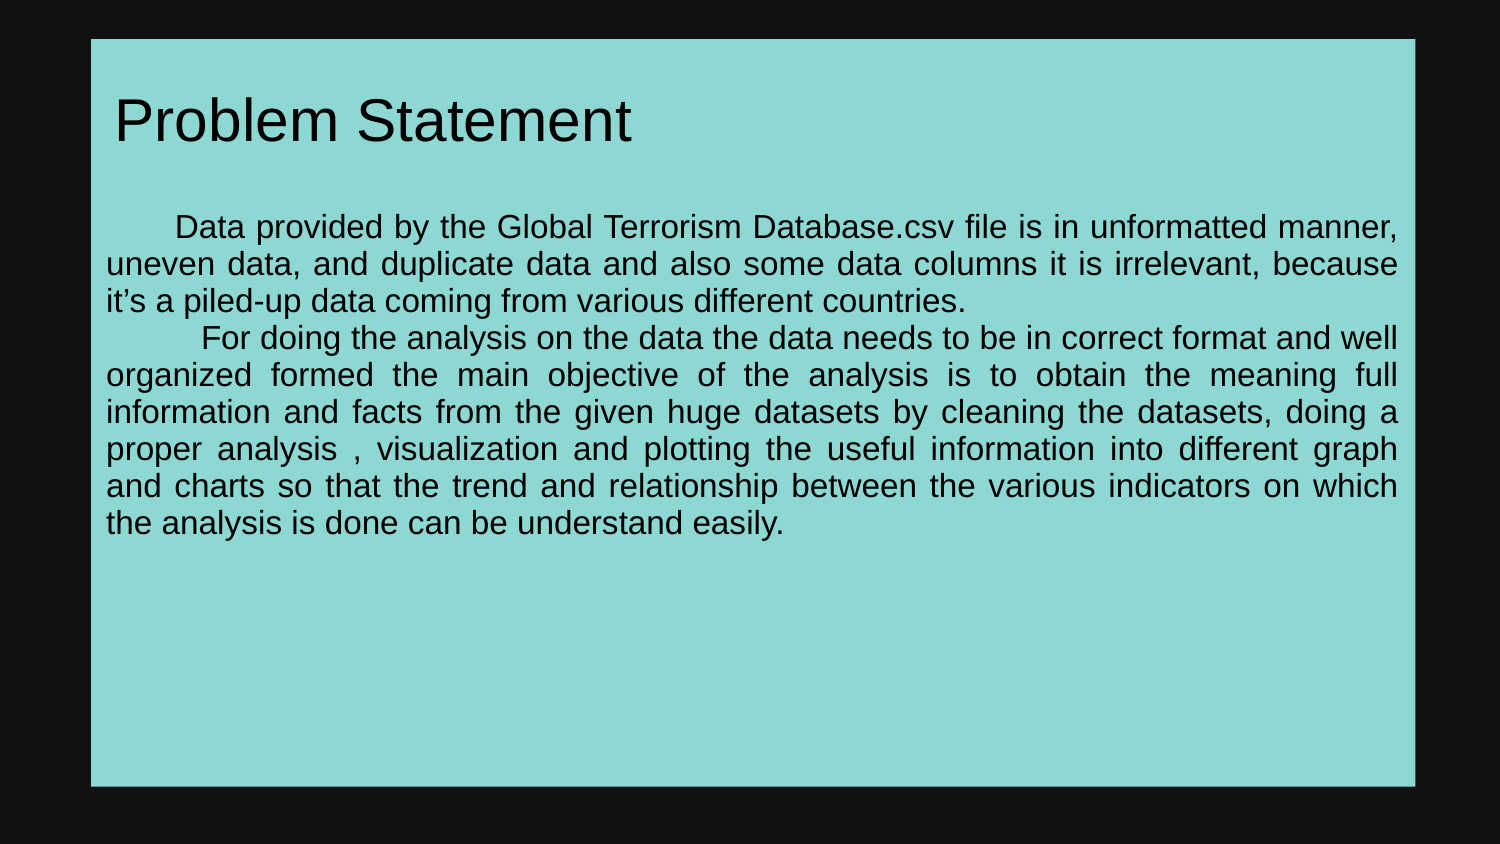

Problem Statement

       Data provided by the Global Terrorism Database.csv file is in unformatted manner, uneven data, and duplicate data and also some data columns it is irrelevant, because it’s a piled-up data coming from various different countries.
          For doing the analysis on the data the data needs to be in correct format and well organized formed the main objective of the analysis is to obtain the meaning full information and facts from the given huge datasets by cleaning the datasets, doing a proper analysis , visualization and plotting the useful information into different graph and charts so that the trend and relationship between the various indicators on which the analysis is done can be understand easily.